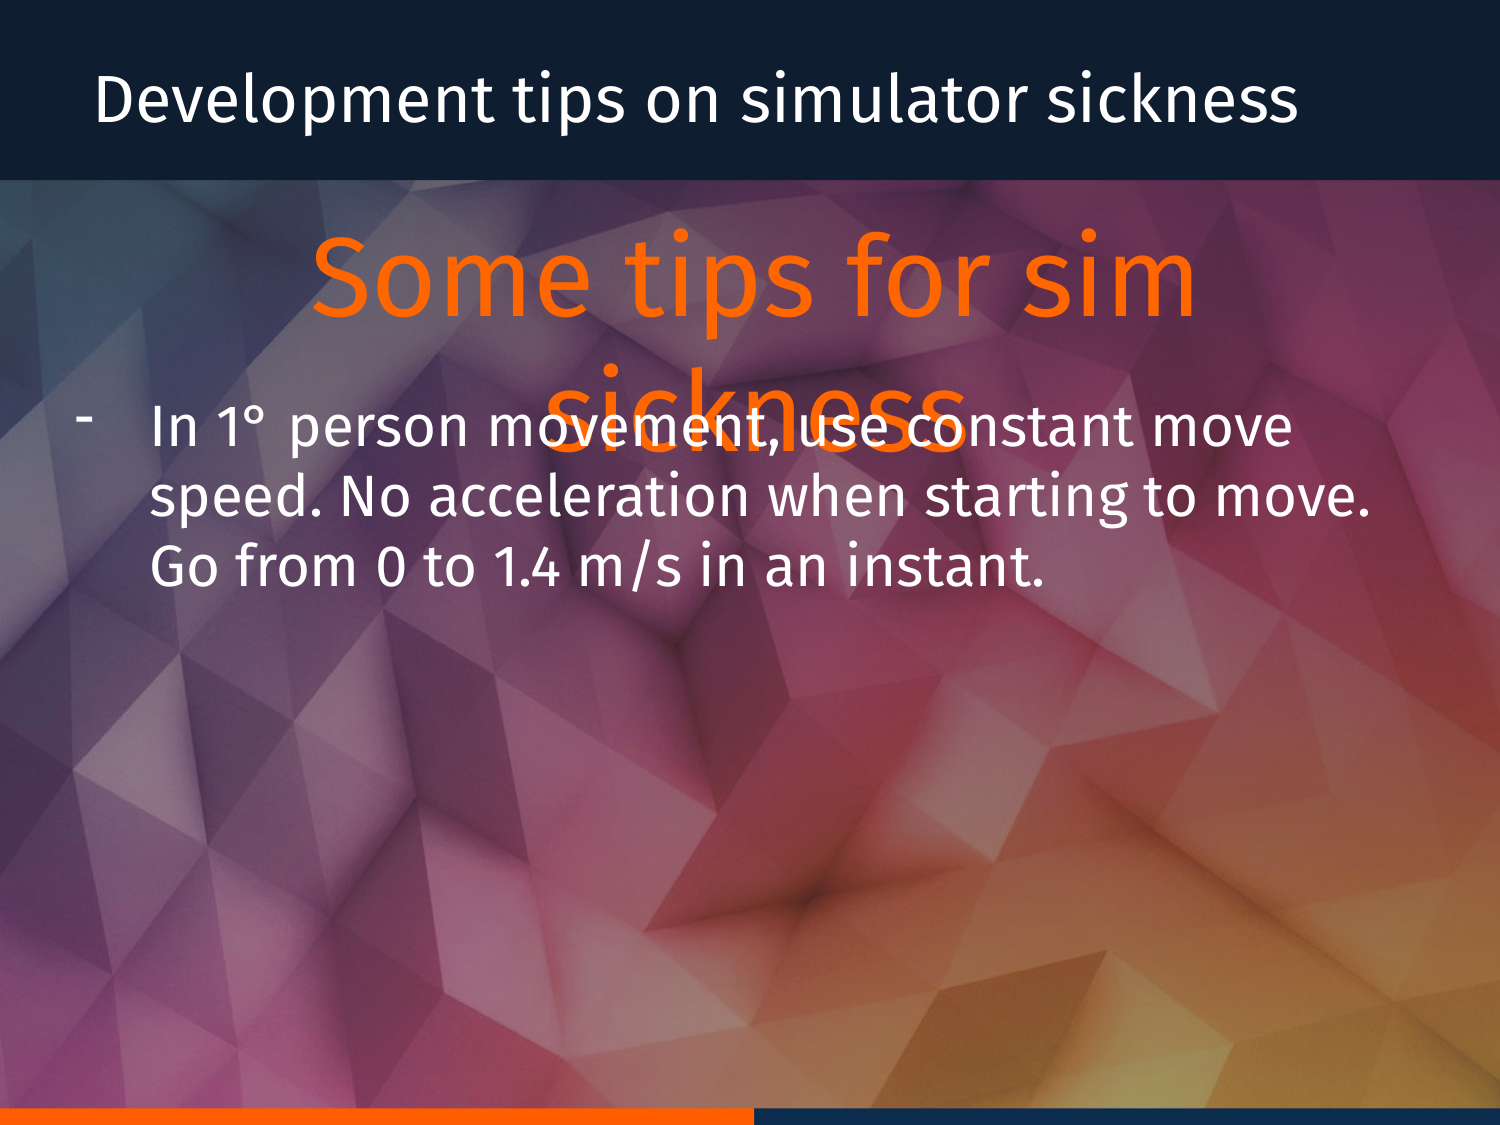

Development tips on simulator sickness
Some tips for sim sickness
In 1° person movement, use constant move speed. No acceleration when starting to move. Go from 0 to 1.4 m/s in an instant.